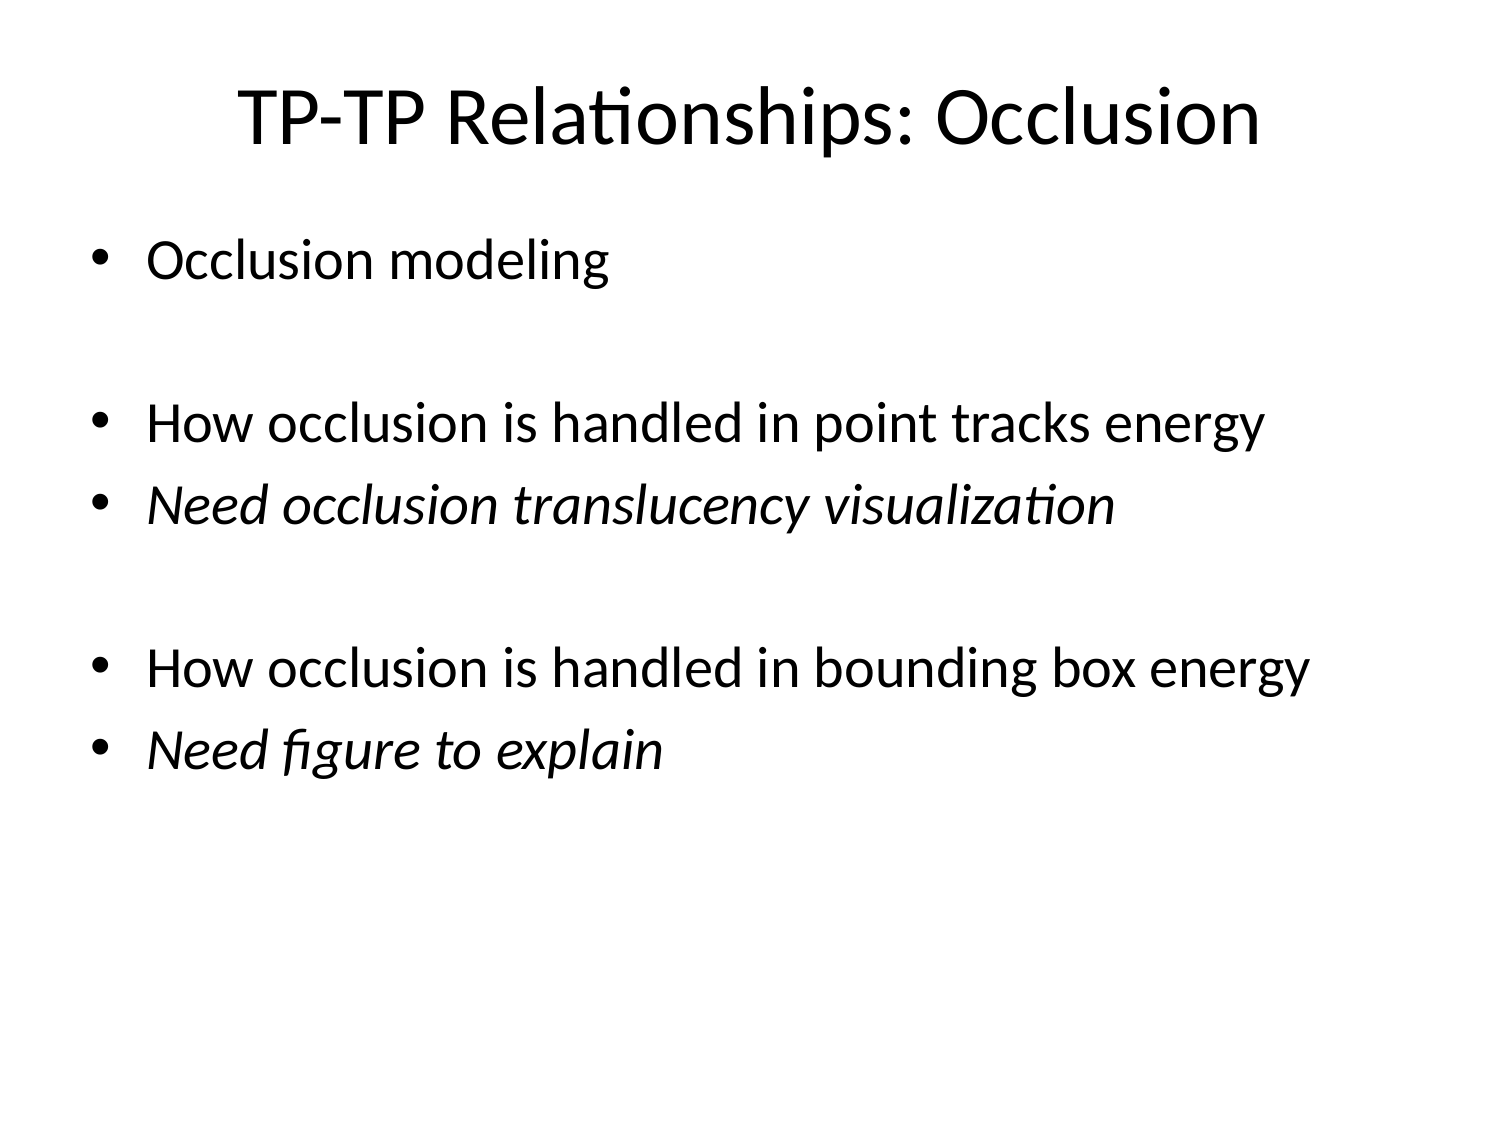

# TP-TP Relationships: Occlusion
Occlusion modeling

How occlusion is handled in point tracks energy
Need occlusion translucency visualization

How occlusion is handled in bounding box energy
Need figure to explain